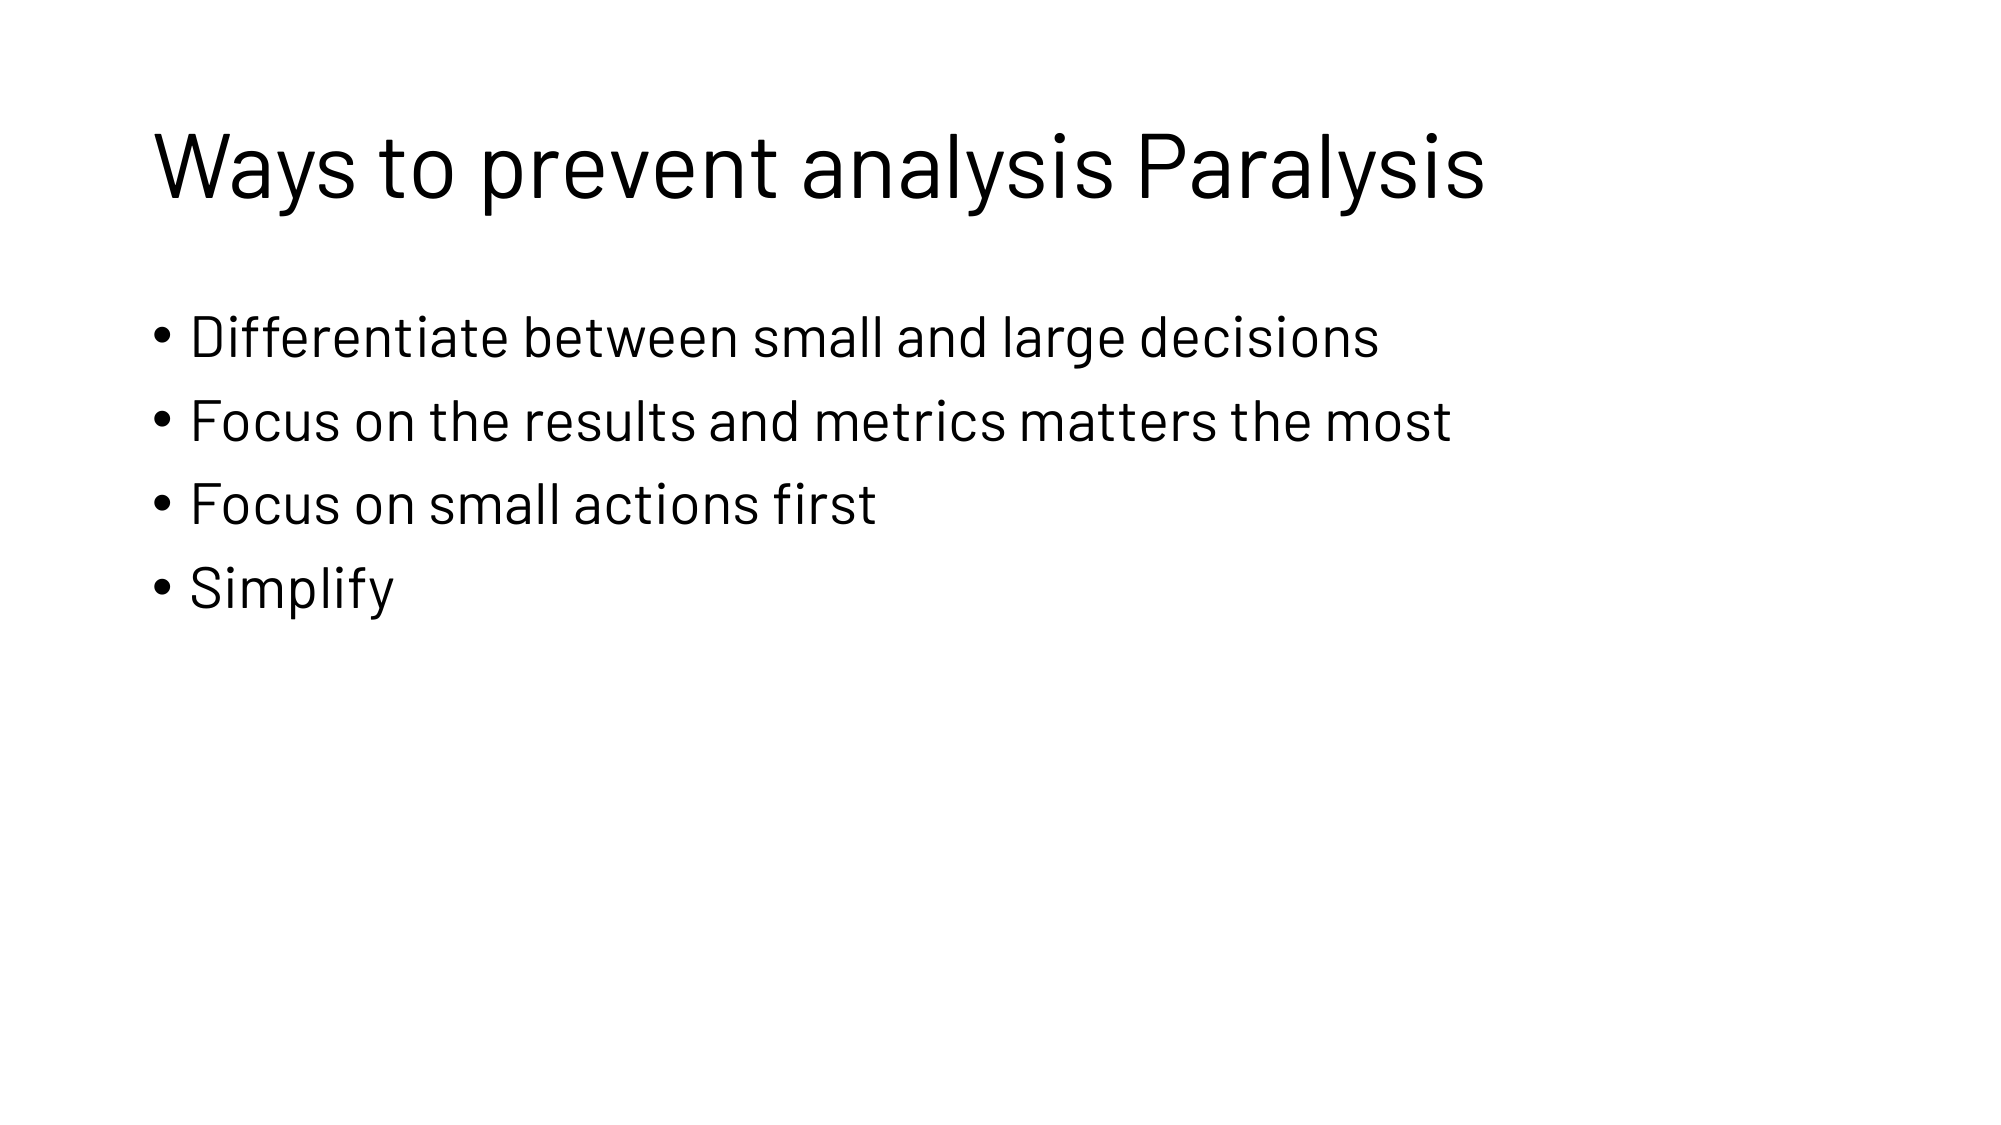

# Ways to prevent analysis Paralysis
Differentiate between small and large decisions
Focus on the results and metrics matters the most
Focus on small actions first
Simplify